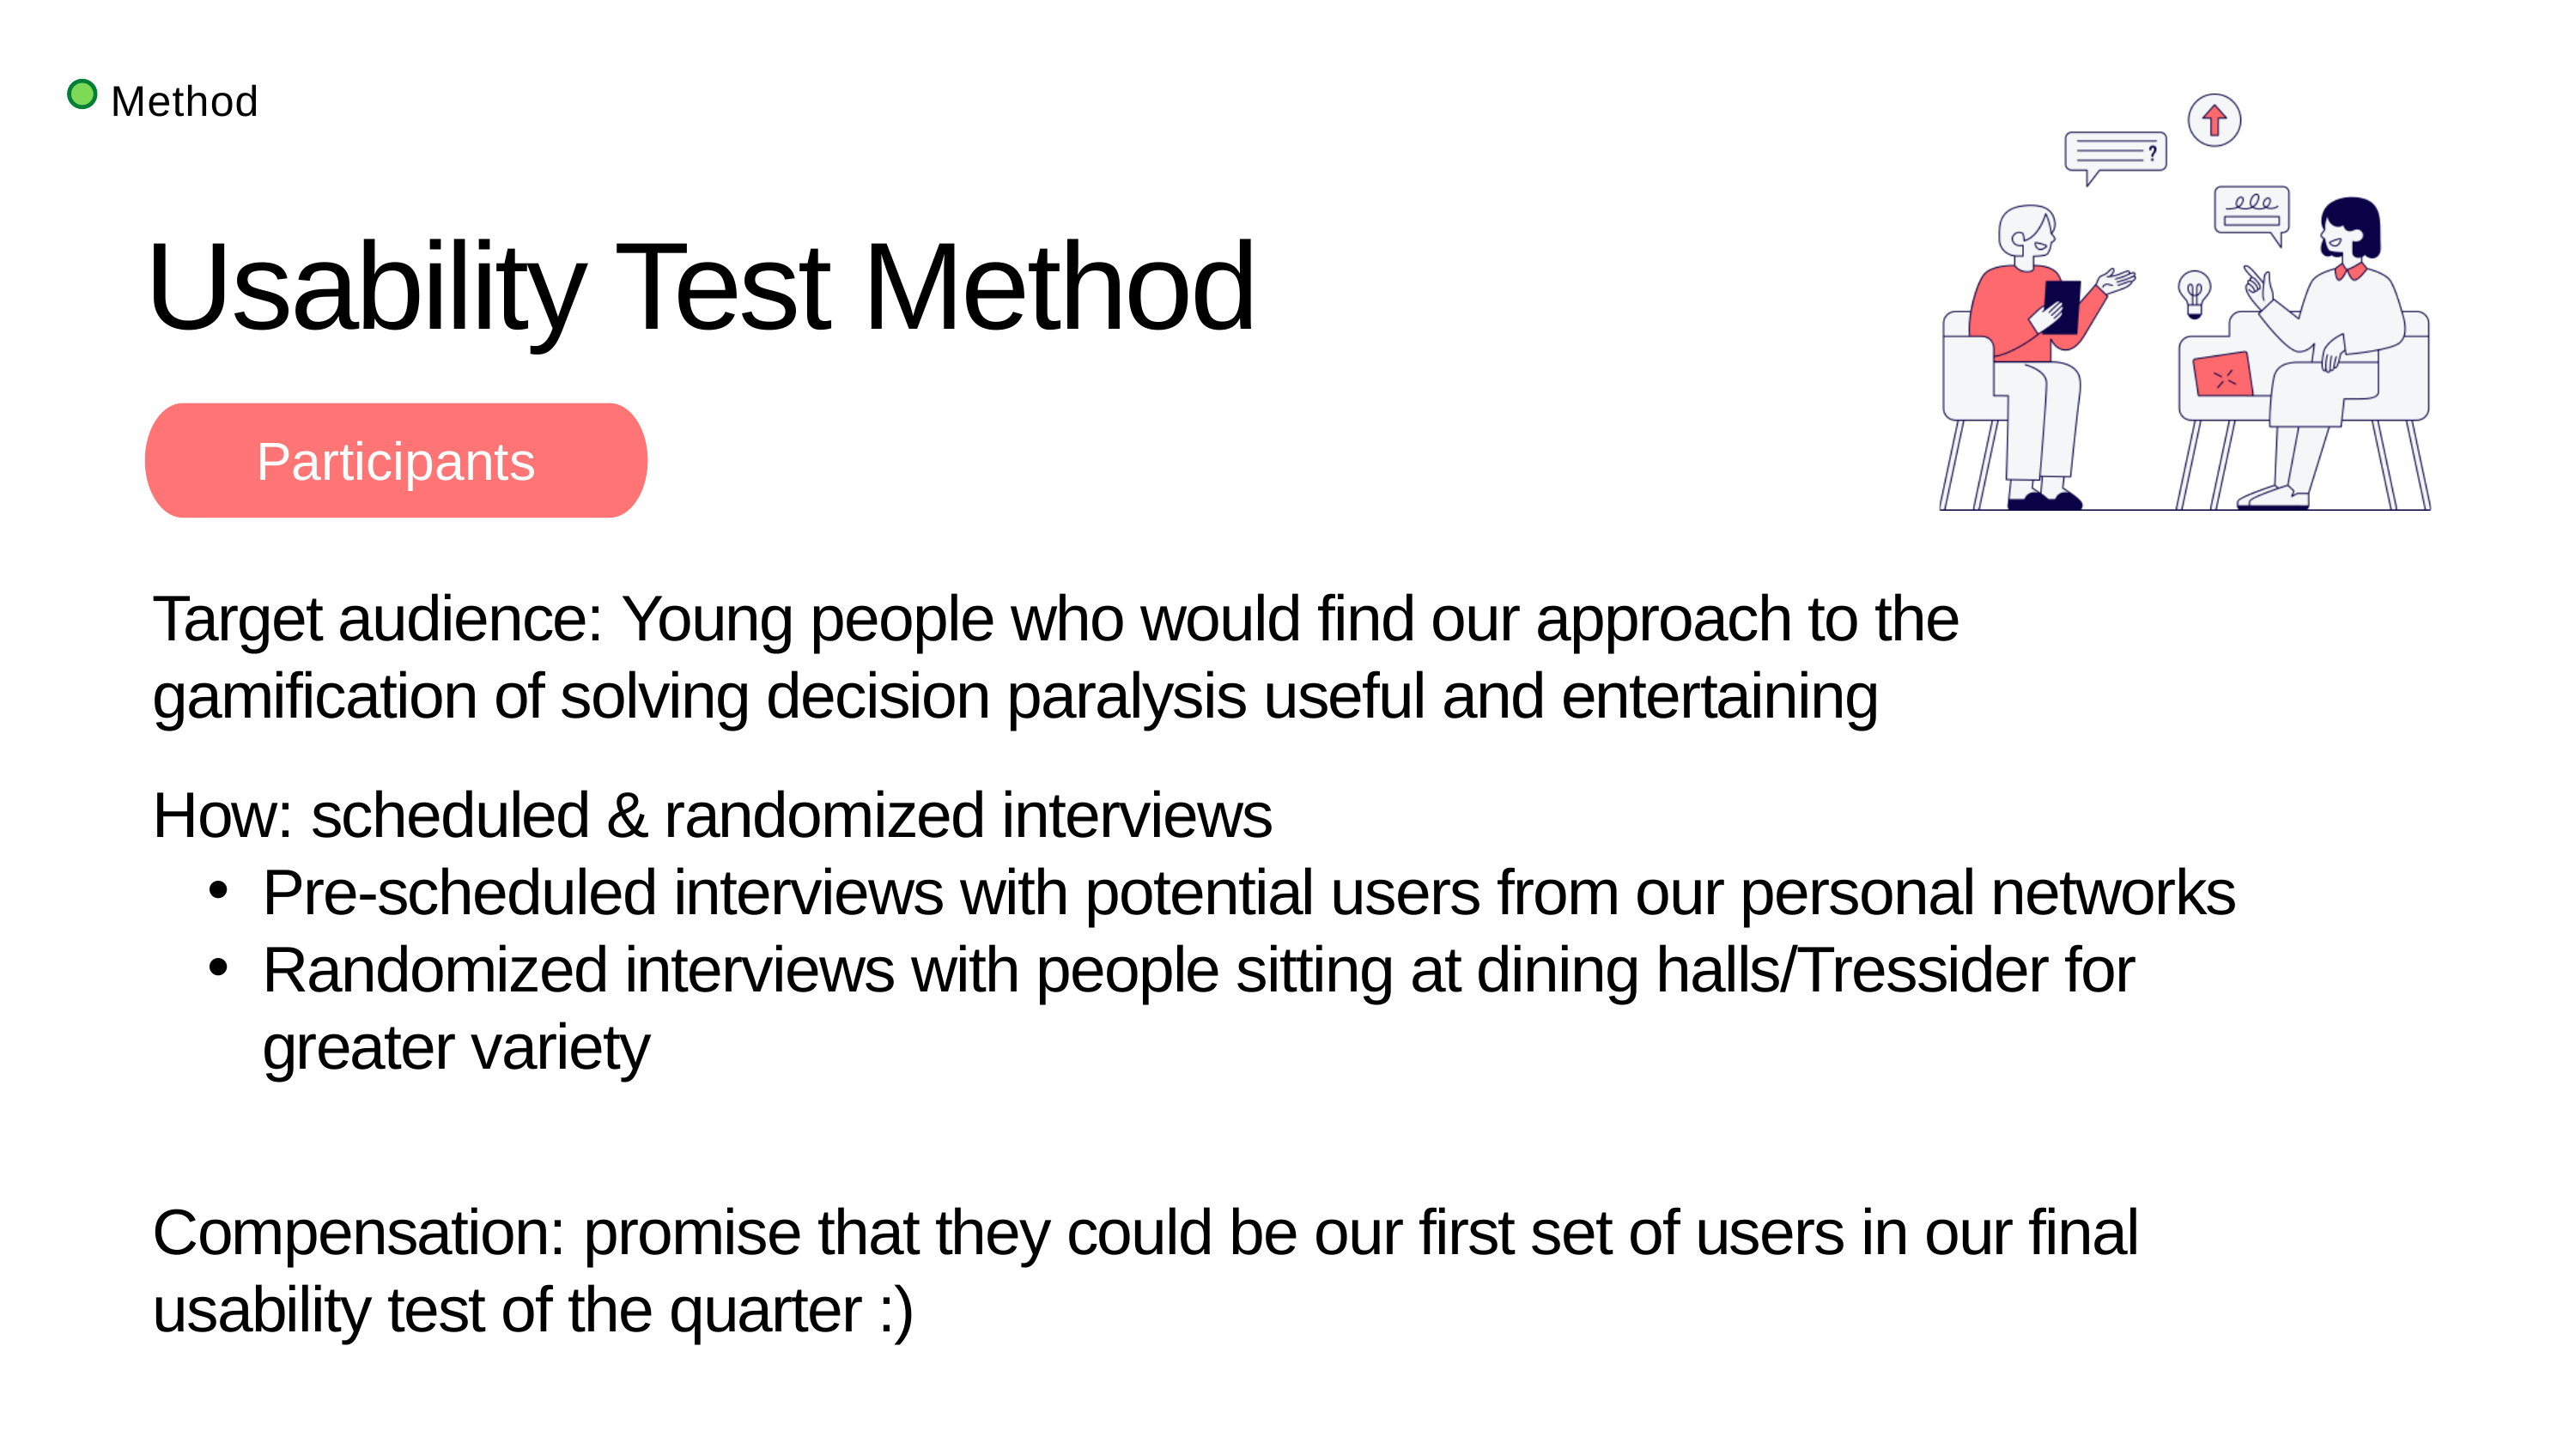

Method

Usability Test Method

Participants
Target audience: Young people who would find our approach to the gamification of solving decision paralysis useful and entertaining
How: scheduled & randomized interviews
Pre-scheduled interviews with potential users from our personal networks
Randomized interviews with people sitting at dining halls/Tressider for greater variety
Compensation: promise that they could be our first set of users in our final usability test of the quarter :)